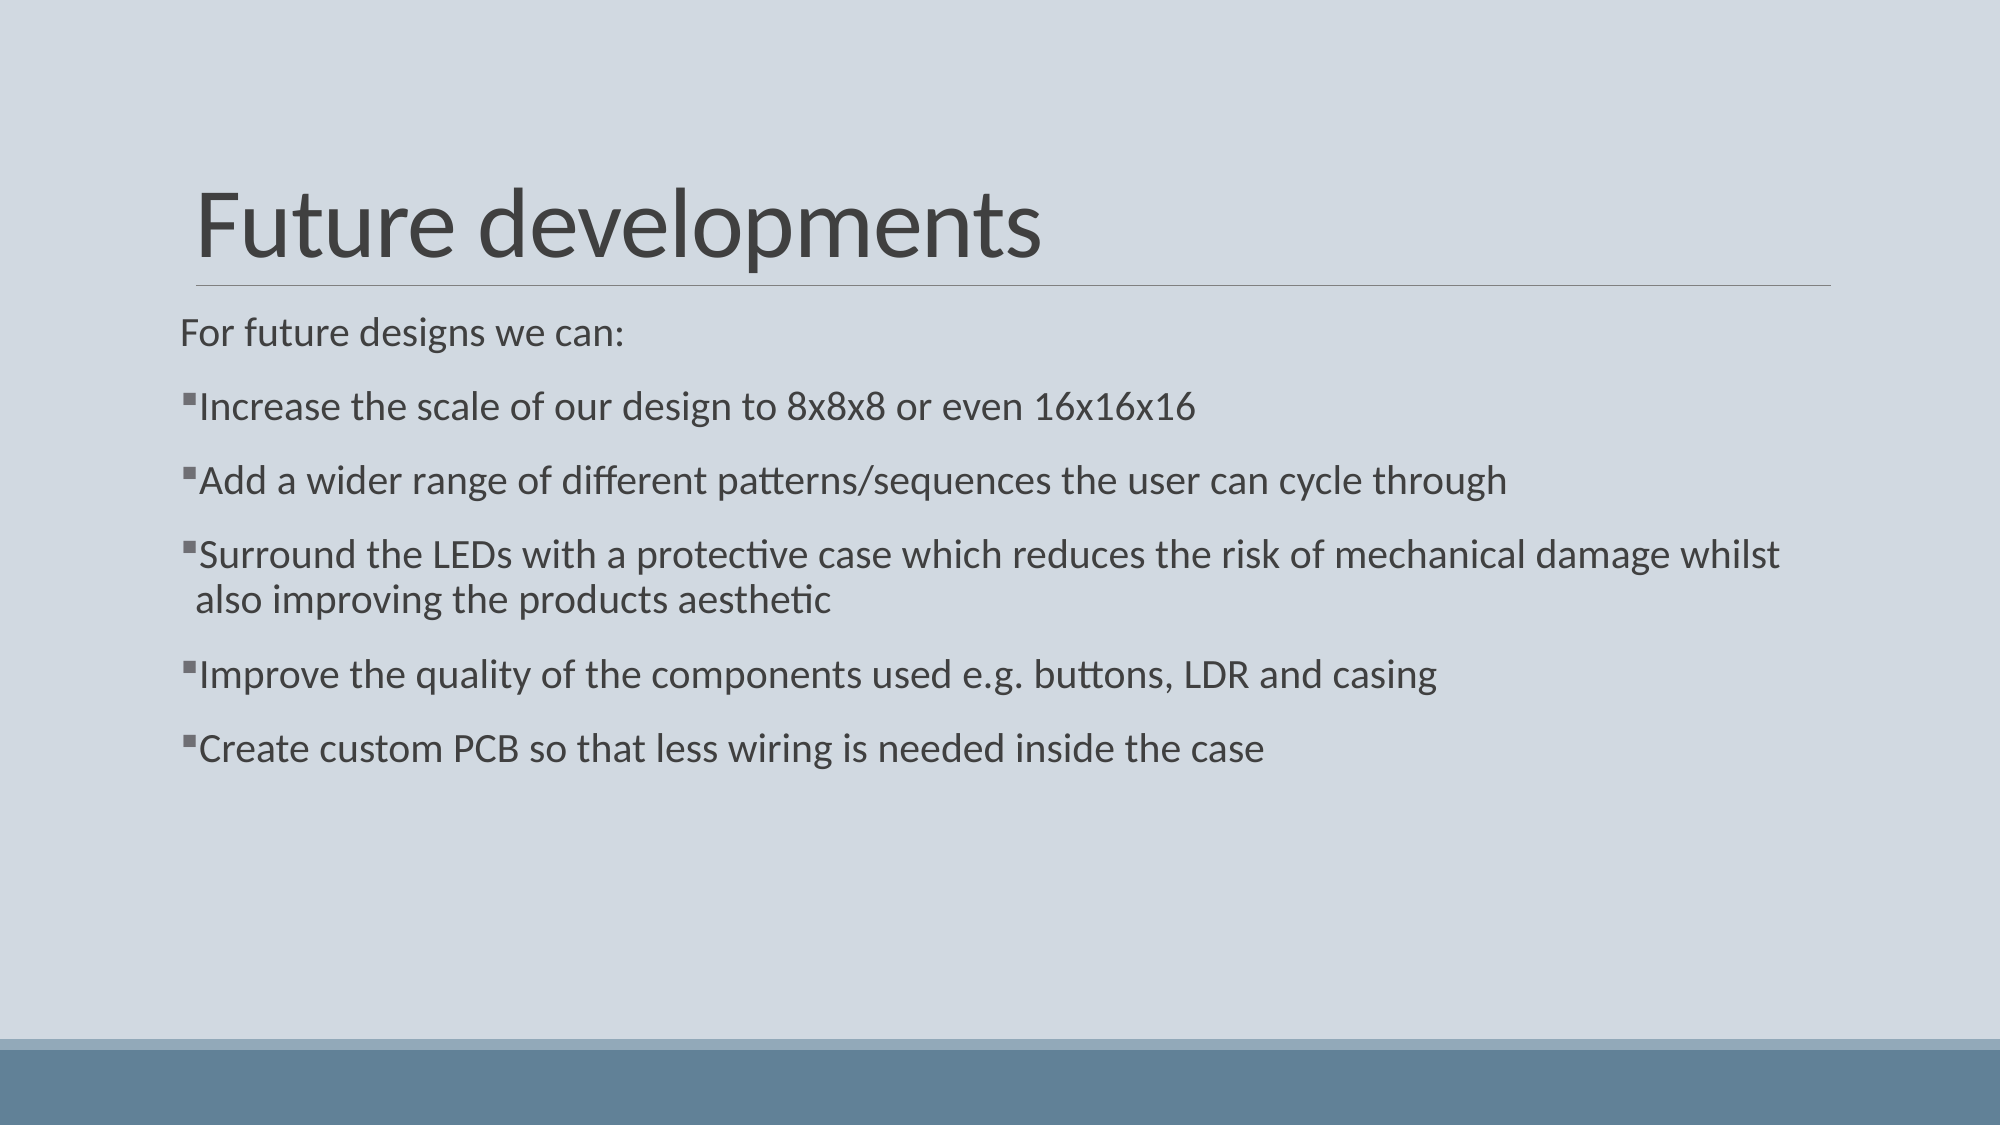

# Future developments
For future designs we can:
Increase the scale of our design to 8x8x8 or even 16x16x16
Add a wider range of different patterns/sequences the user can cycle through
Surround the LEDs with a protective case which reduces the risk of mechanical damage whilst also improving the products aesthetic
Improve the quality of the components used e.g. buttons, LDR and casing
Create custom PCB so that less wiring is needed inside the case